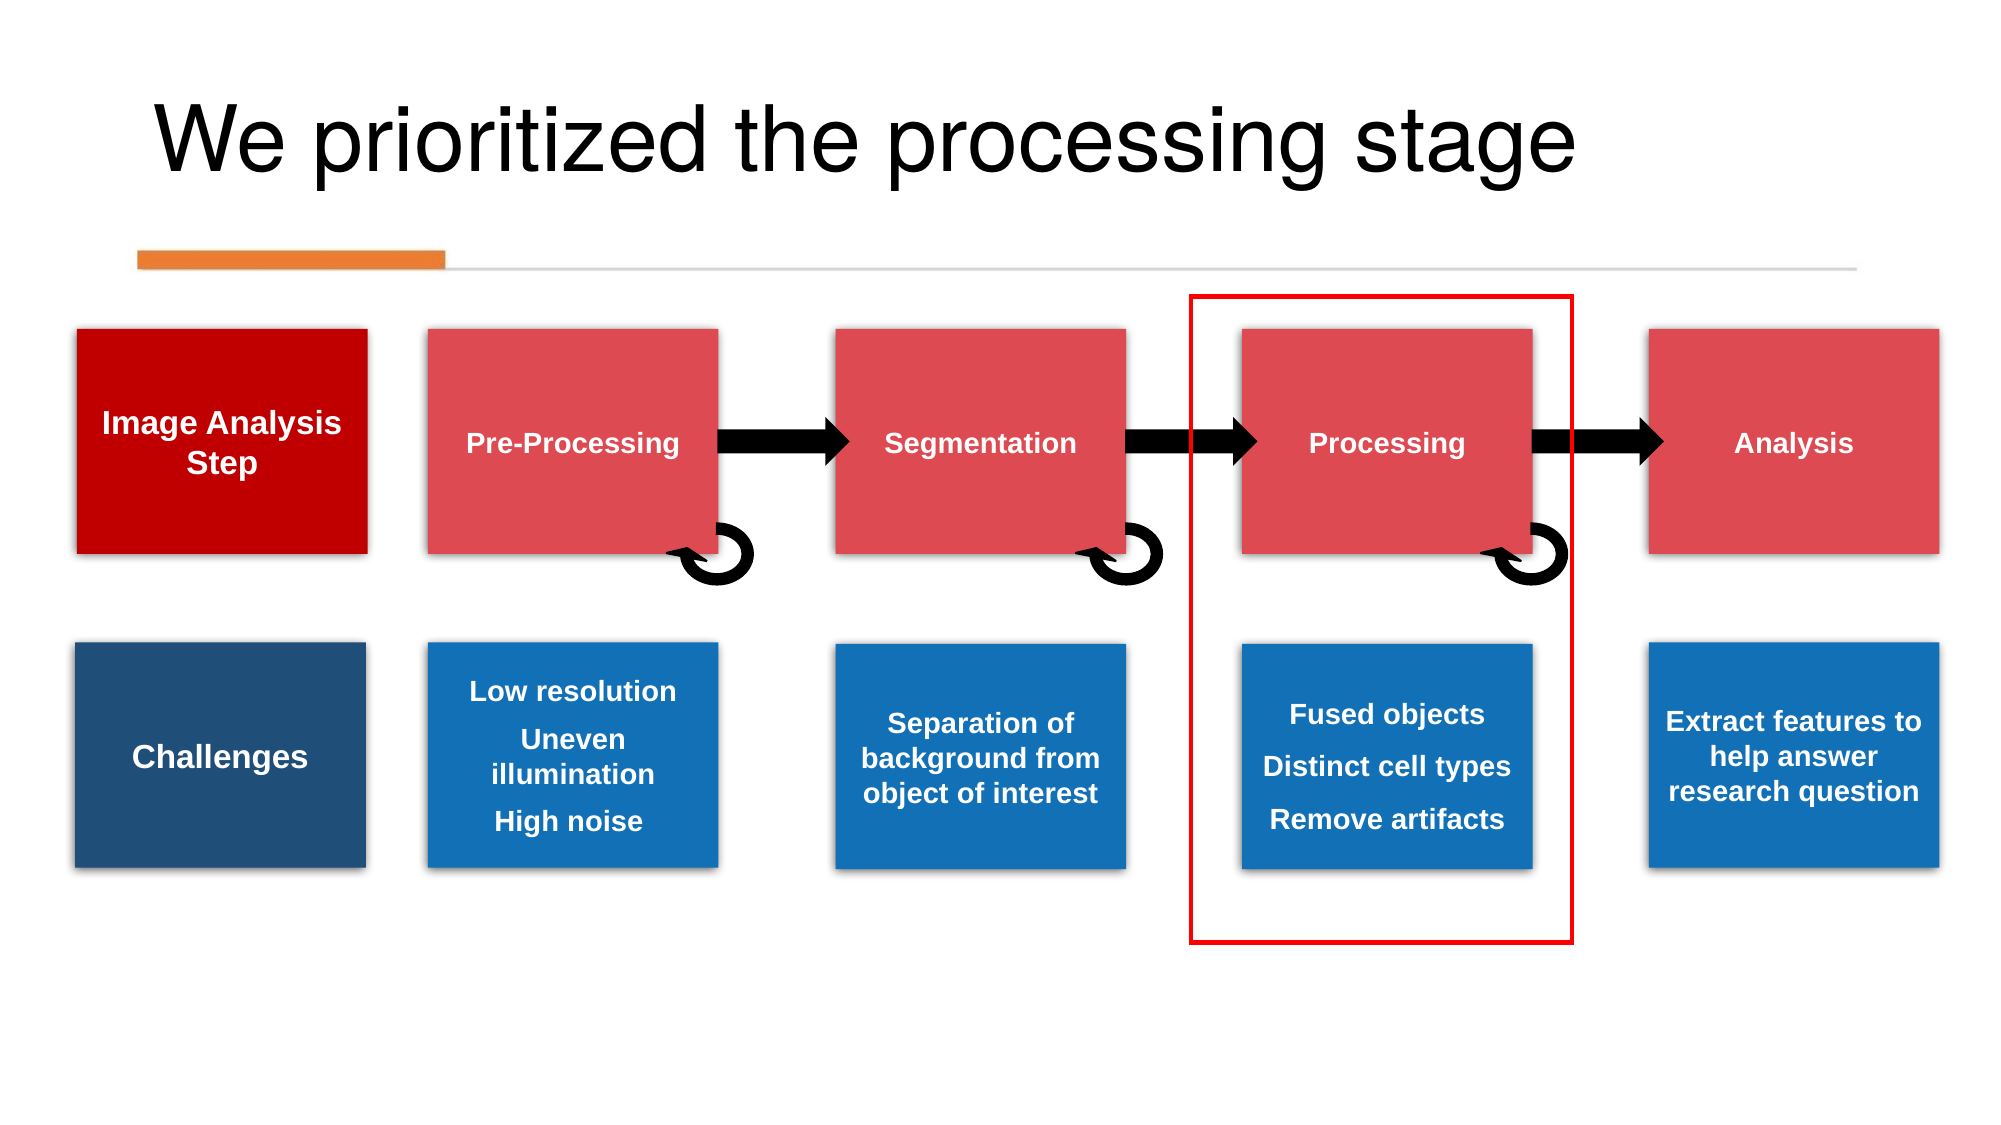

# We prioritized the processing stage

Image Analysis Step
Pre-Processing
Segmentation
Processing
Analysis

Challenges
Extract features to help answer research question
Low resolution
Uneven illumination
High noise
Separation of background from object of interest
Fused objects
Distinct cell types
Remove artifacts